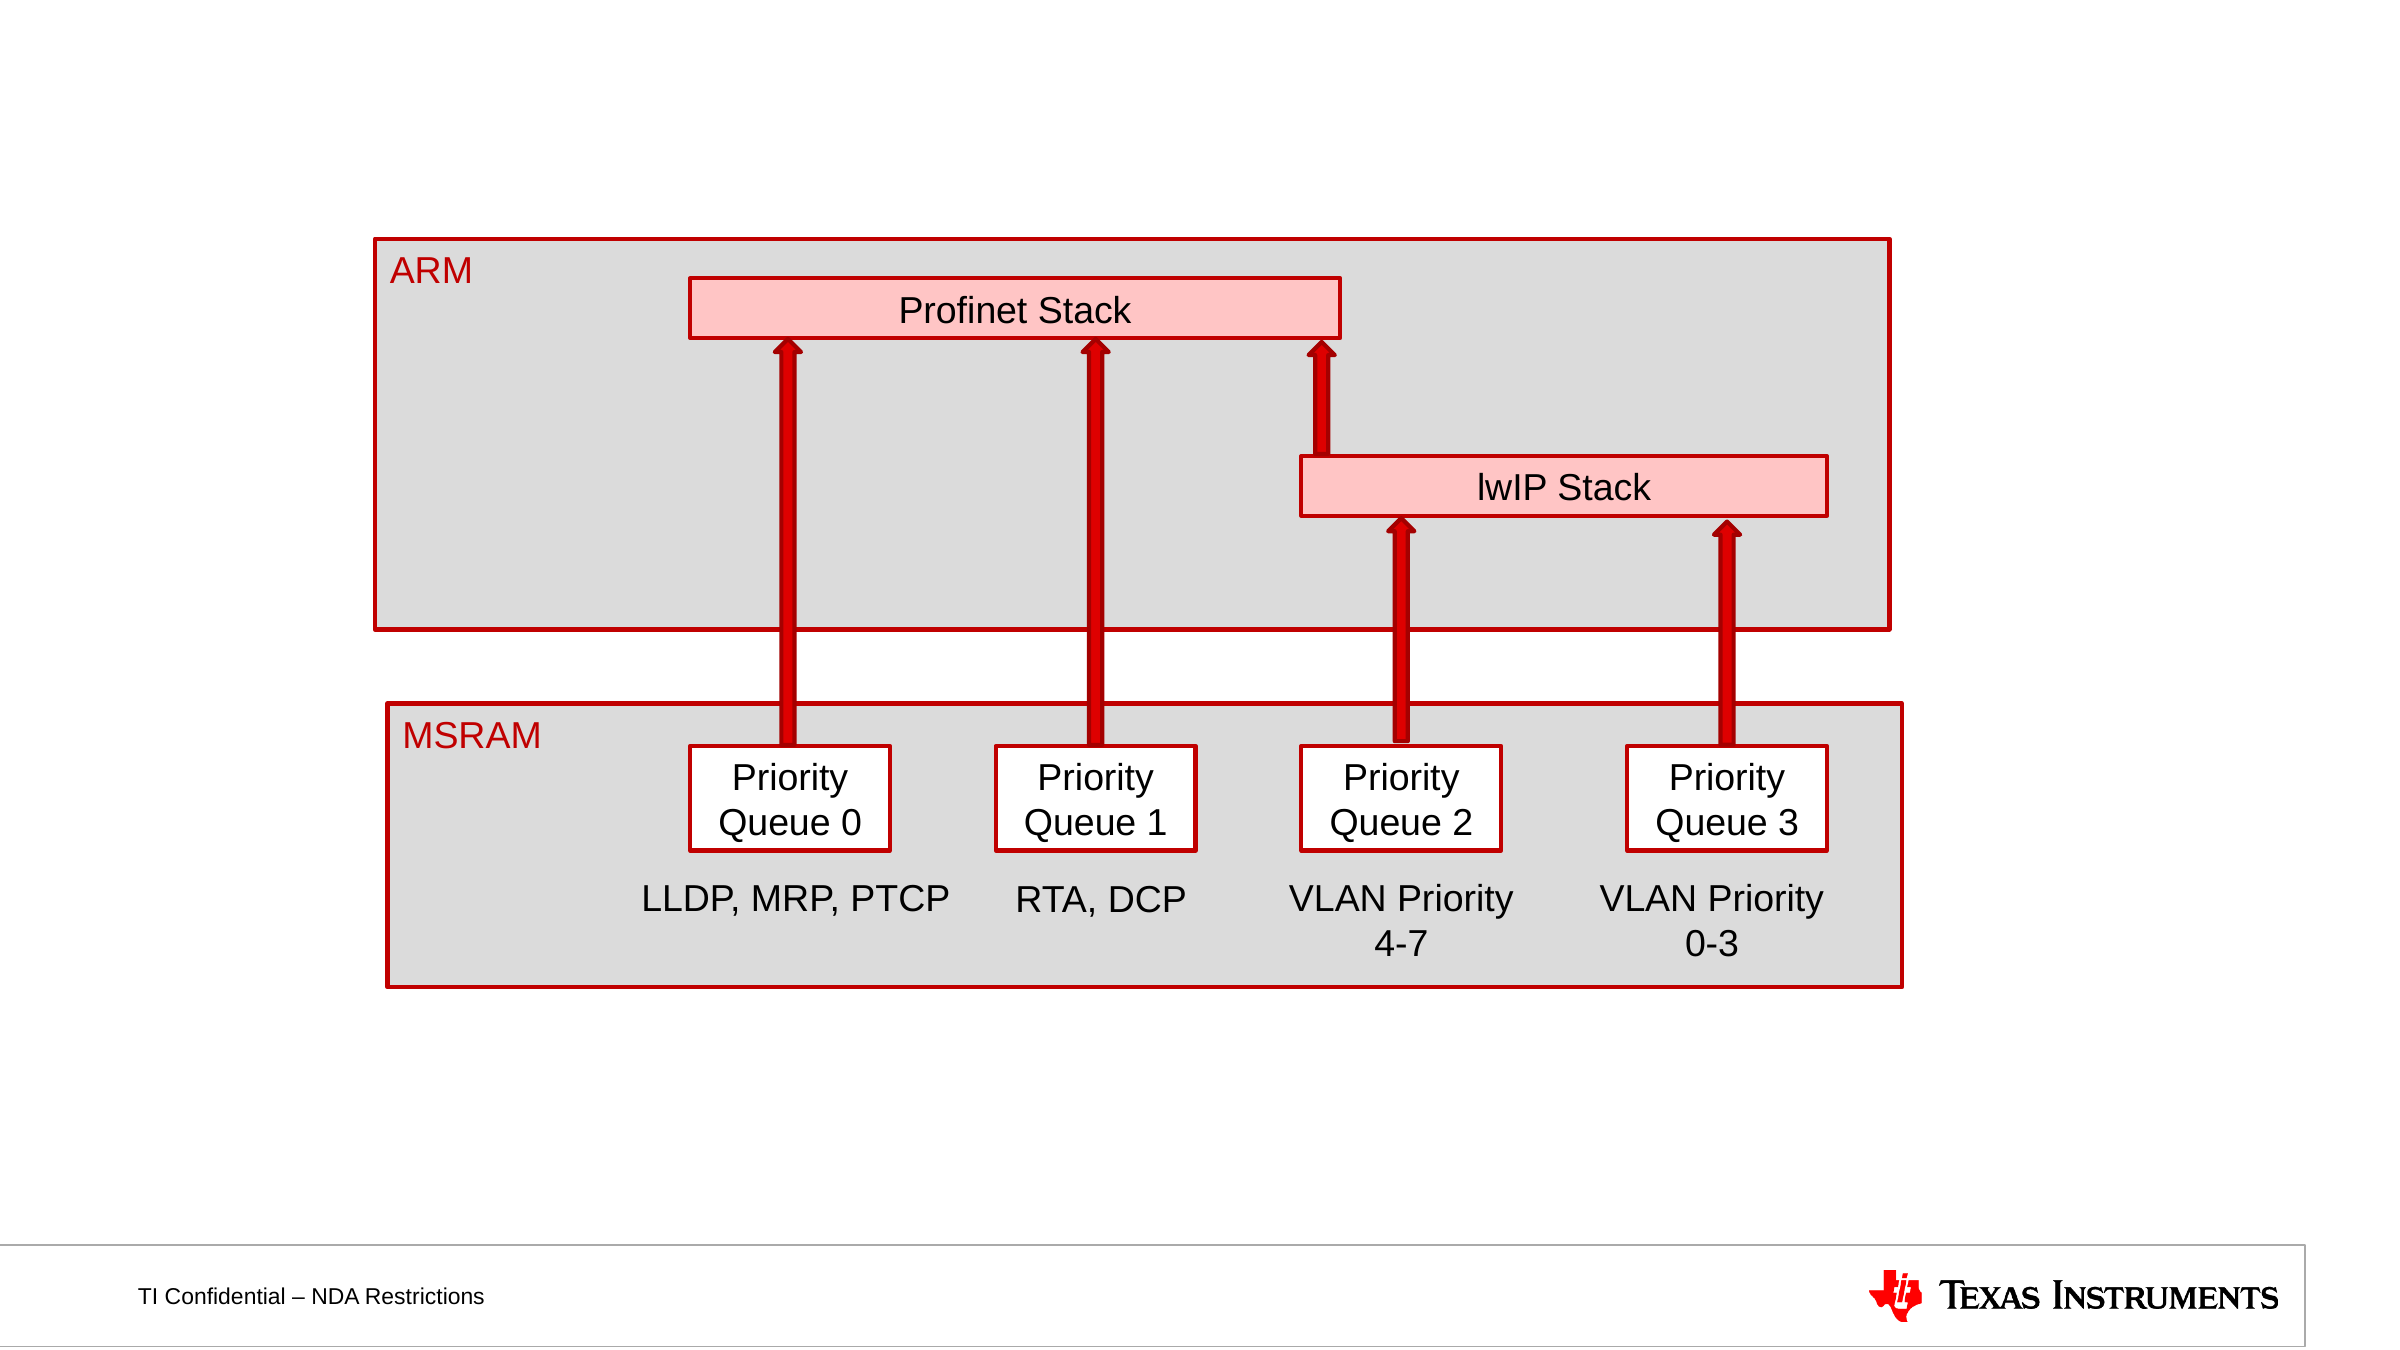

ARM
Profinet Stack

lwIP Stack

MSRAM
Priority Queue 0
Priority Queue 1
Priority Queue 2
Priority Queue 3
LLDP, MRP, PTCP
VLAN Priority
4-7
VLAN Priority
0-3
RTA, DCP
32